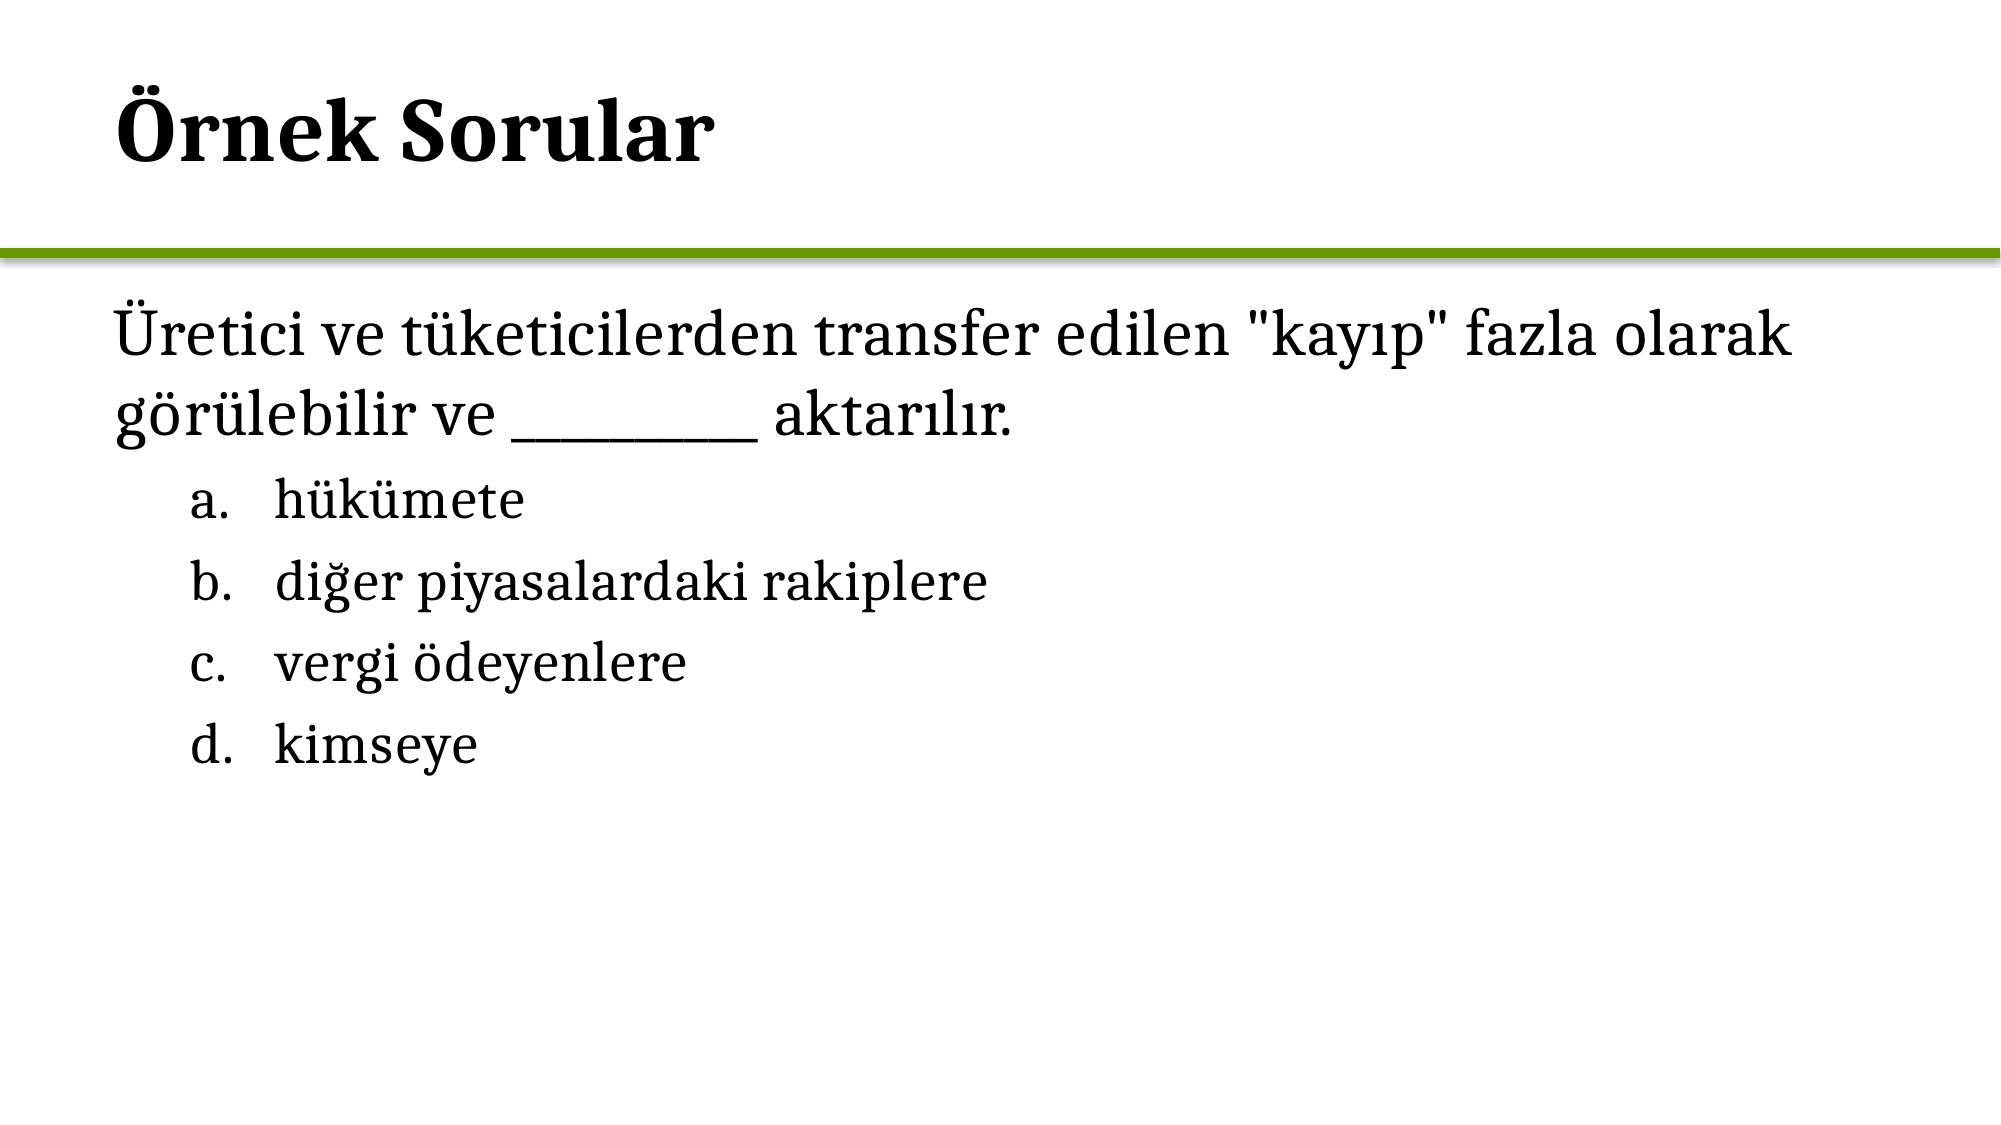

# Örnek Sorular
Üretici ve tüketicilerden transfer edilen "kayıp" fazla olarak görülebilir ve __________ aktarılır.
hükümete
diğer piyasalardaki rakiplere
vergi ödeyenlere
kimseye